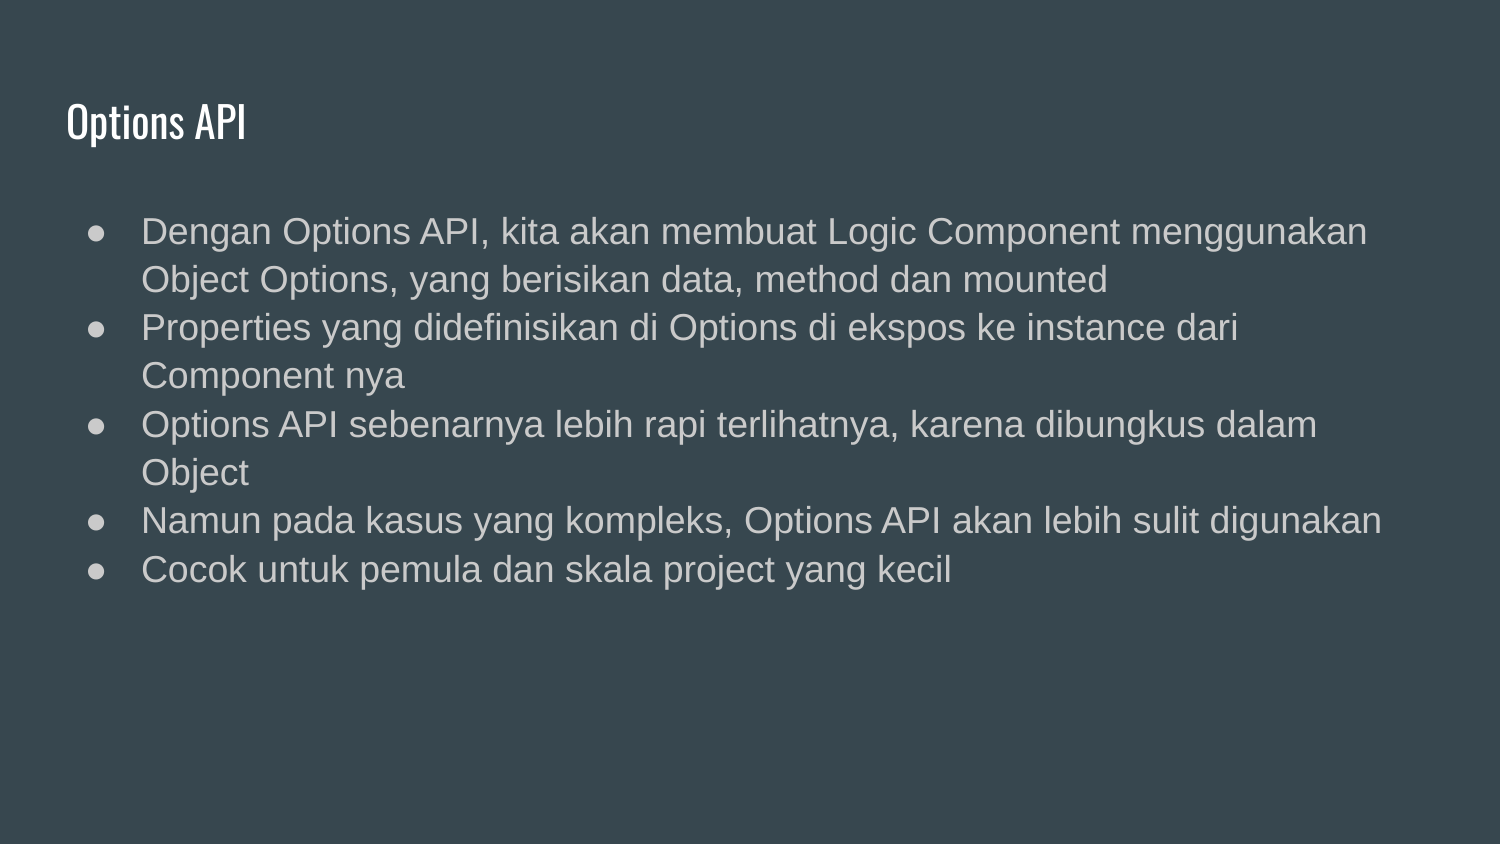

# Options API
Dengan Options API, kita akan membuat Logic Component menggunakan Object Options, yang berisikan data, method dan mounted
Properties yang didefinisikan di Options di ekspos ke instance dari Component nya
Options API sebenarnya lebih rapi terlihatnya, karena dibungkus dalam Object
Namun pada kasus yang kompleks, Options API akan lebih sulit digunakan
Cocok untuk pemula dan skala project yang kecil